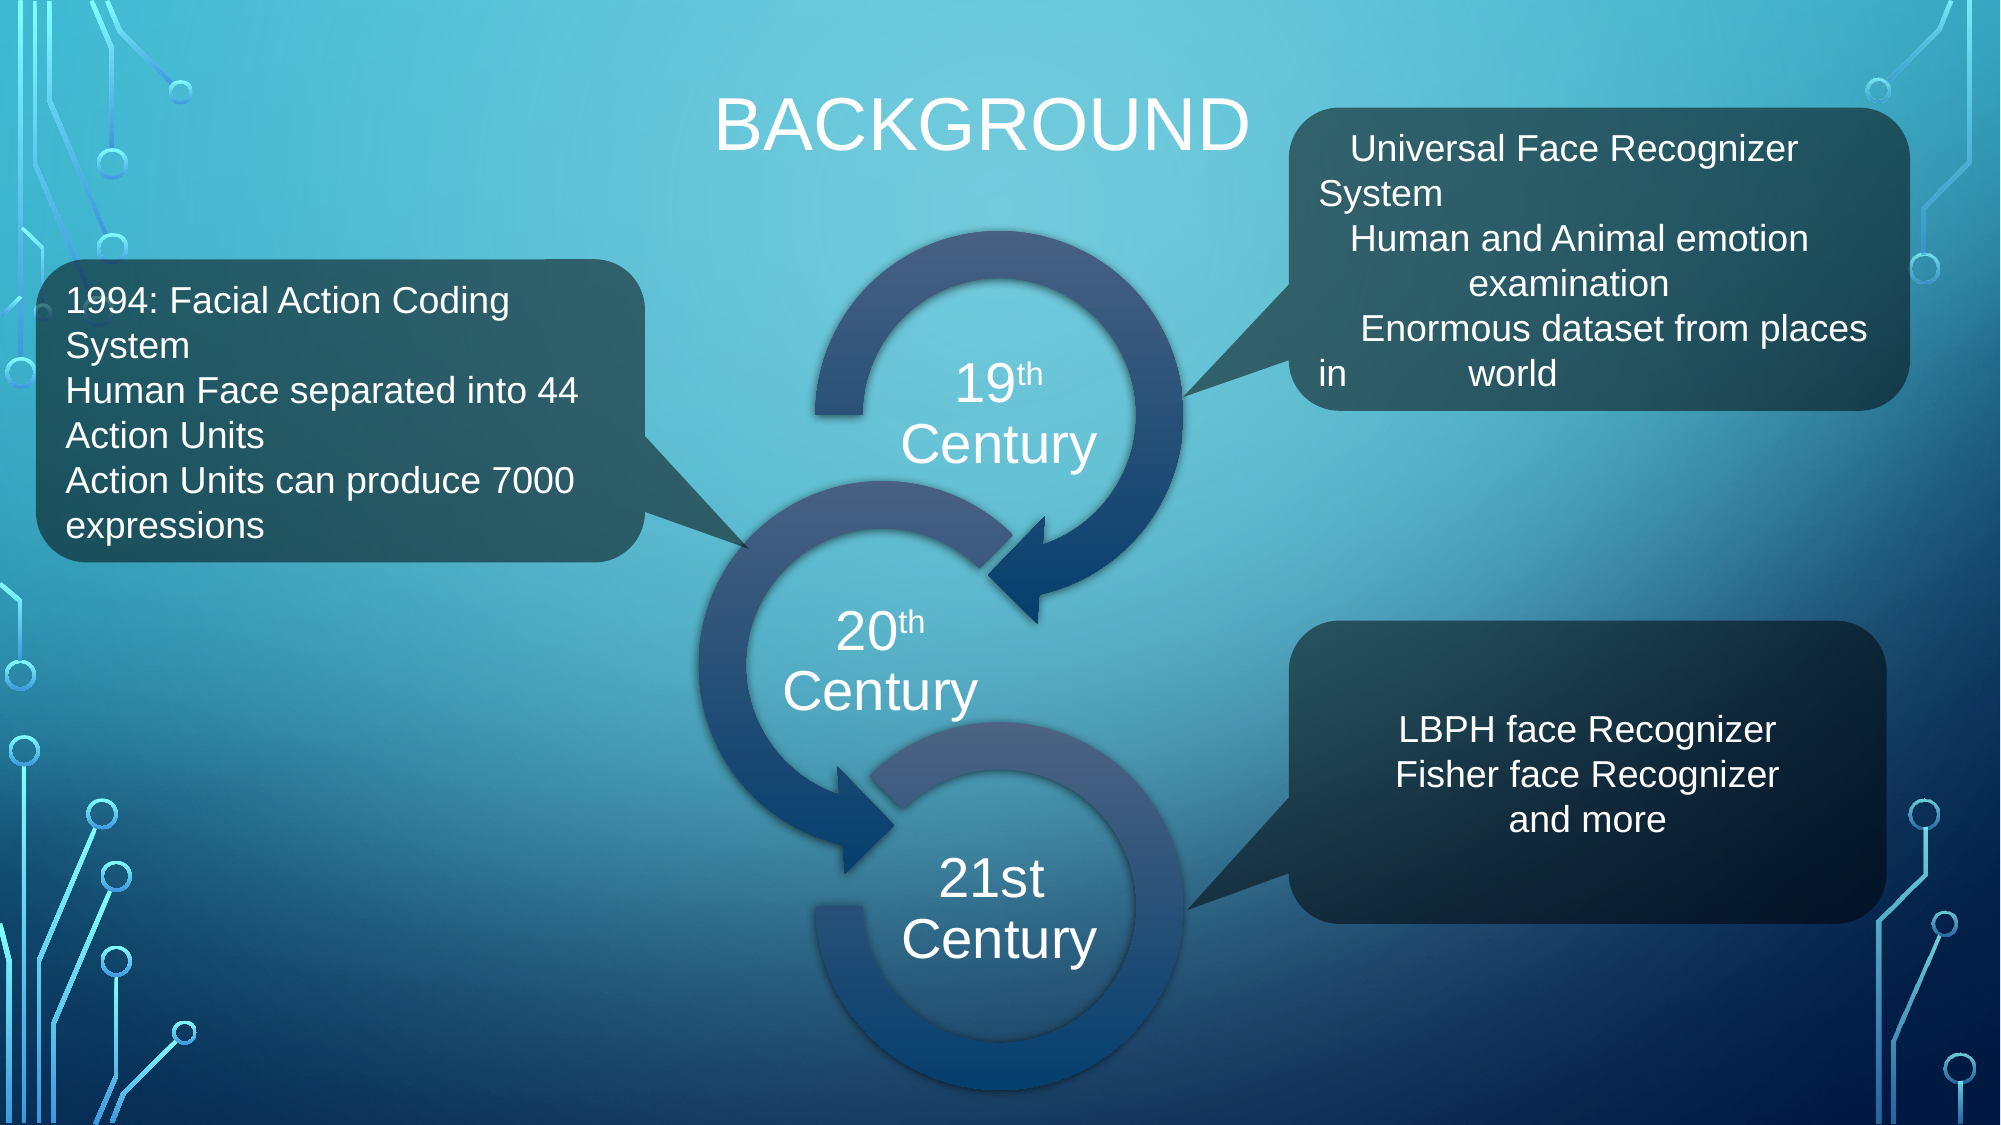

# BACKGROUND

   Universal Face Recognizer System
   Human and Animal emotion    	examination
    Enormous dataset from places in  	world

19th Century
20th Century
21st  Century
1994: Facial Action Coding System
Human Face separated into 44 Action Units
Action Units can produce 7000 expressions
LBPH face Recognizer
Fisher face Recognizer
and more